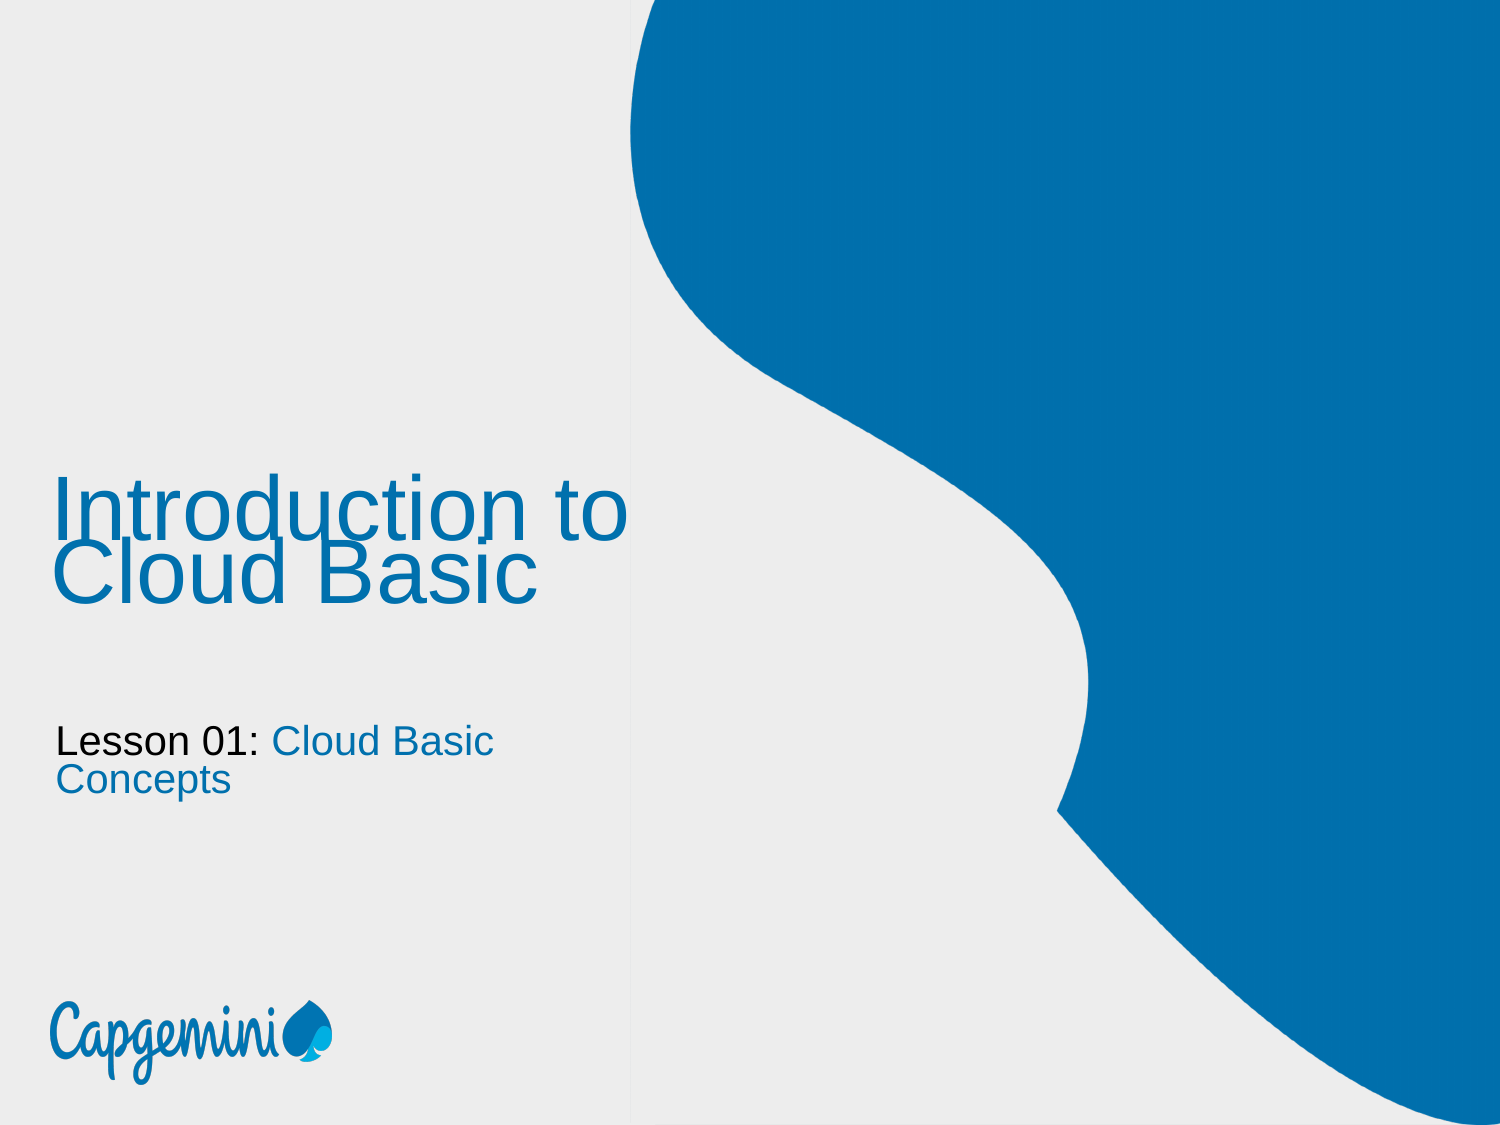

# Introduction to Cloud Basic
Lesson 01: Cloud Basic Concepts